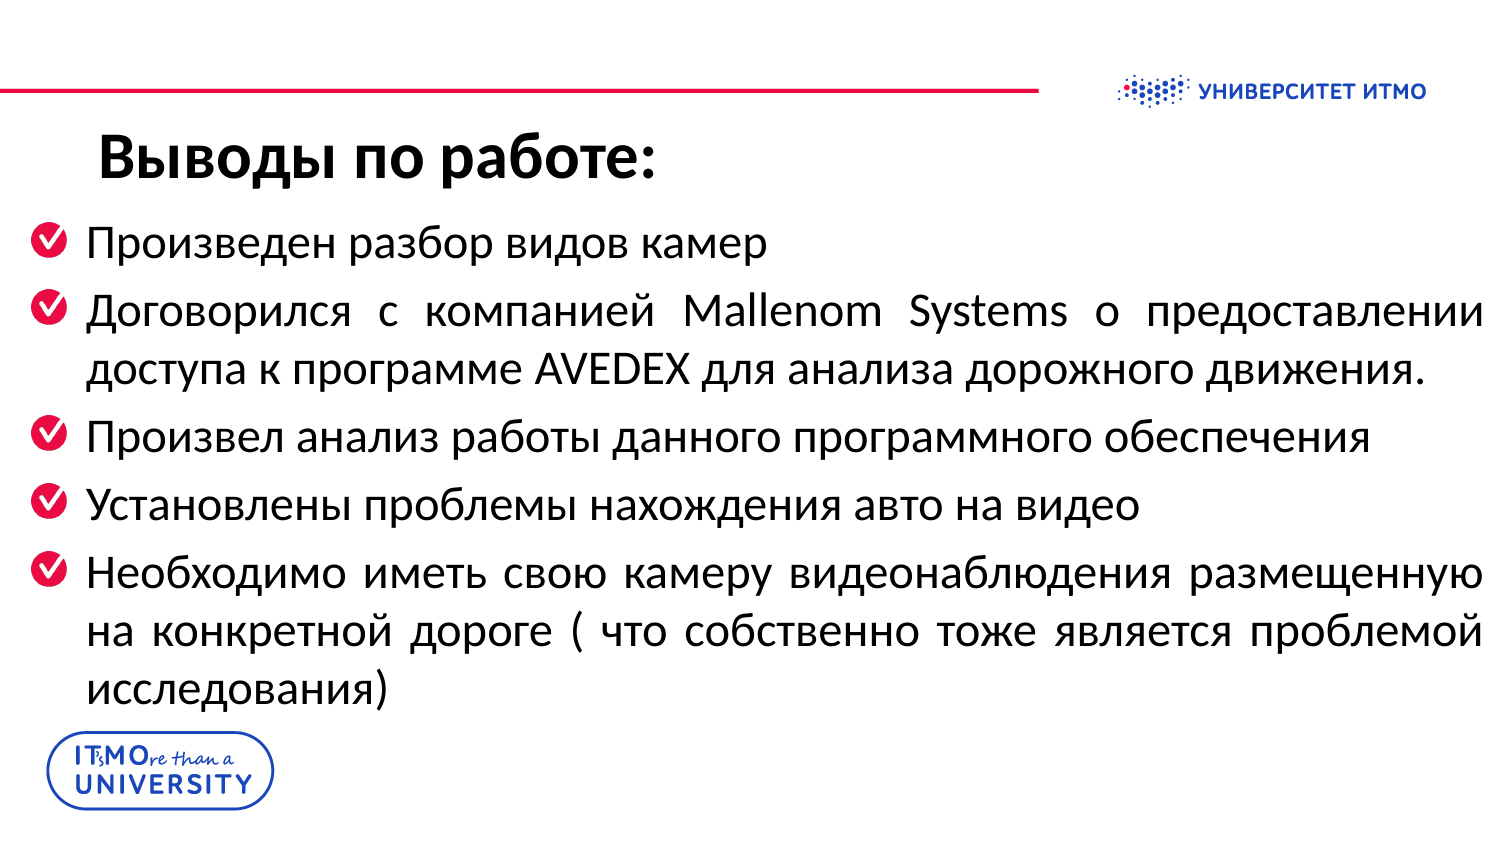

# Выводы по работе:
Произведен разбор видов камер
Договорился с компанией Mallenom Systems о предоставлении доступа к программе AVEDEX для анализа дорожного движения.
Произвел анализ работы данного программного обеспечения
Установлены проблемы нахождения авто на видео
Необходимо иметь свою камеру видеонаблюдения размещенную на конкретной дороге ( что собственно тоже является проблемой исследования)